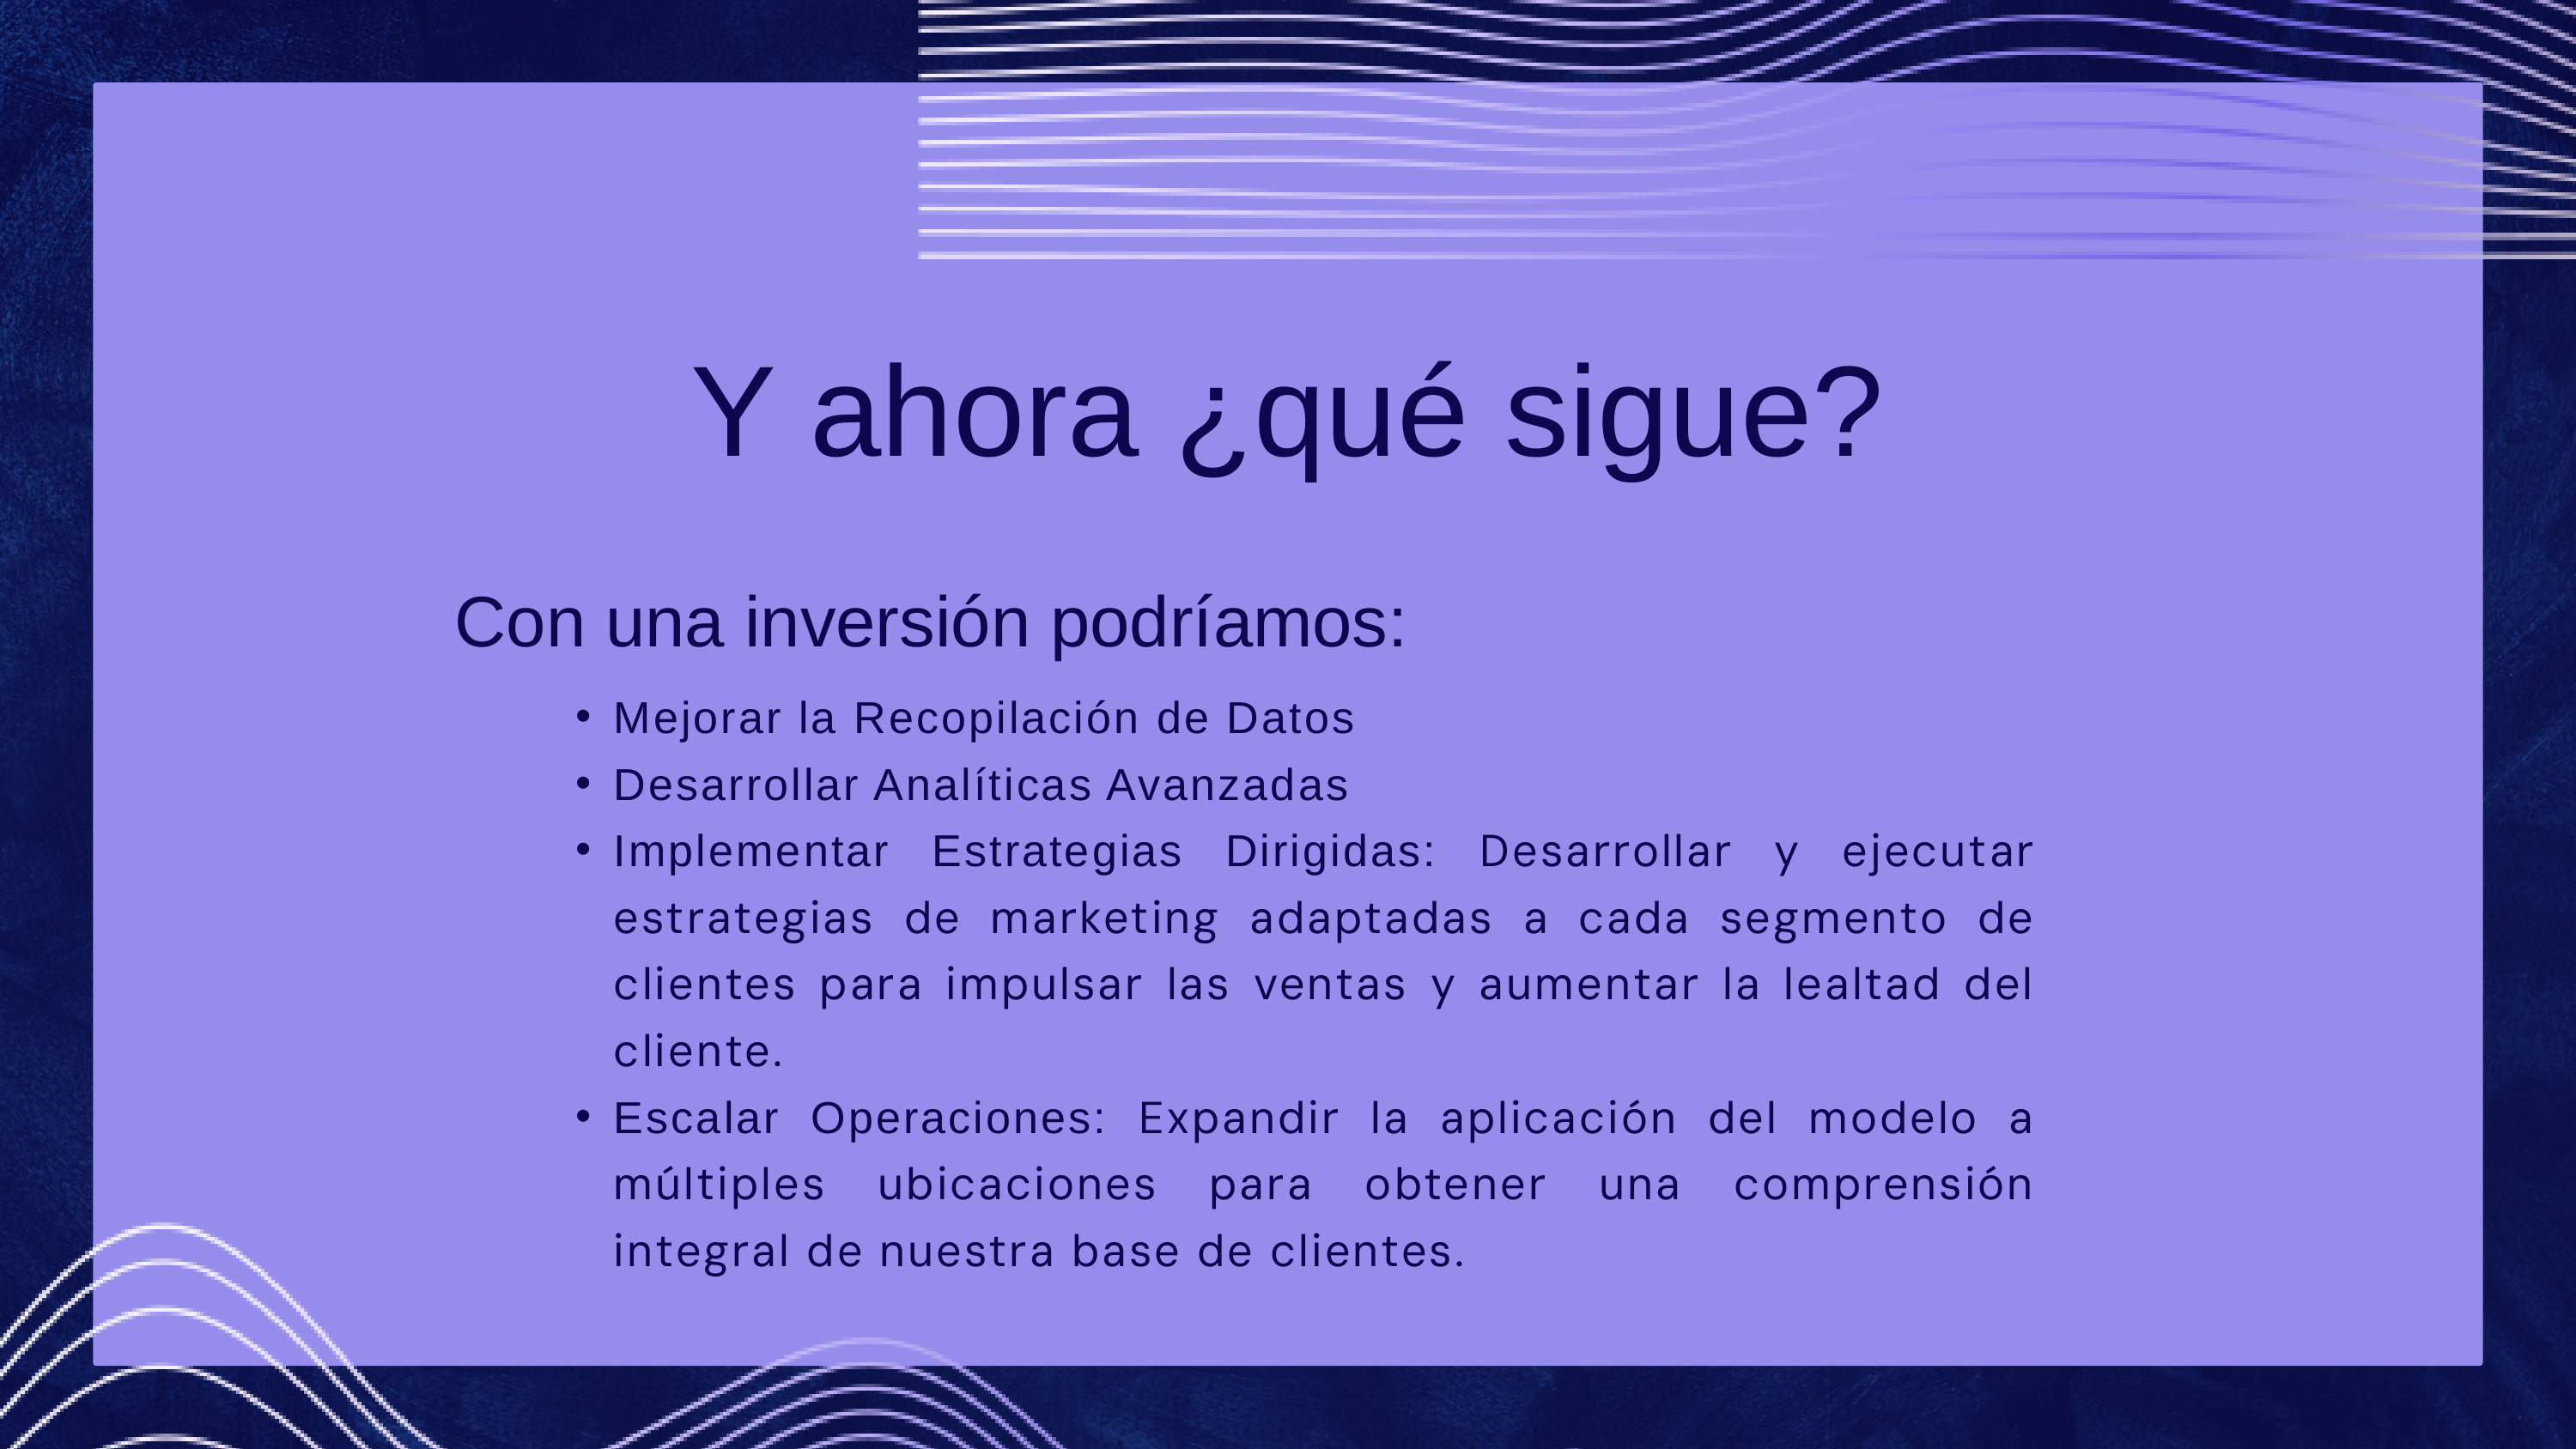

Y ahora ¿qué sigue?
Con una inversión podríamos:
Mejorar la Recopilación de Datos
Desarrollar Analíticas Avanzadas
Implementar Estrategias Dirigidas: Desarrollar y ejecutar estrategias de marketing adaptadas a cada segmento de clientes para impulsar las ventas y aumentar la lealtad del cliente.
Escalar Operaciones: Expandir la aplicación del modelo a múltiples ubicaciones para obtener una comprensión integral de nuestra base de clientes.